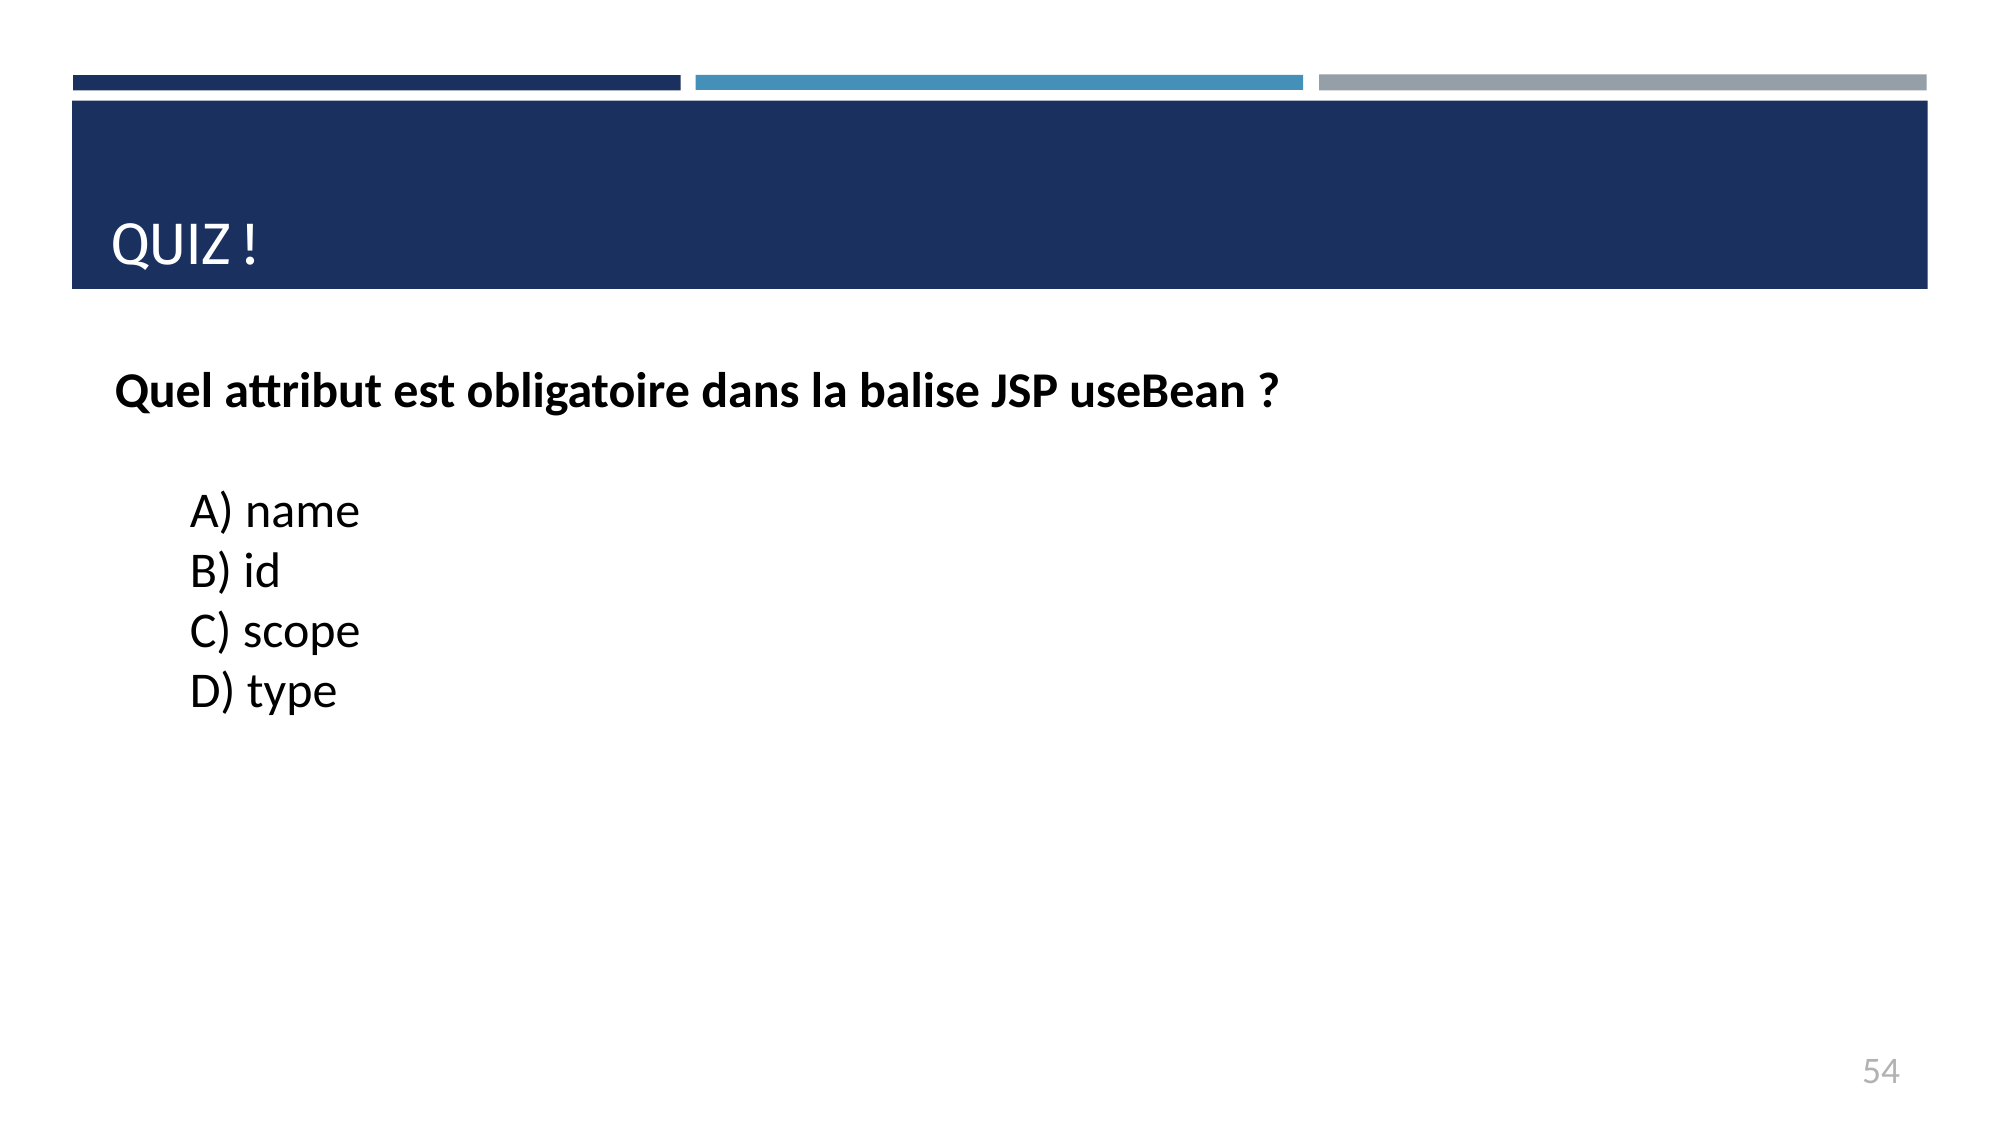

# QUIZ !
Quel attribut est obligatoire dans la balise JSP useBean ?

A) name
B) id
C) scope
D) type
54